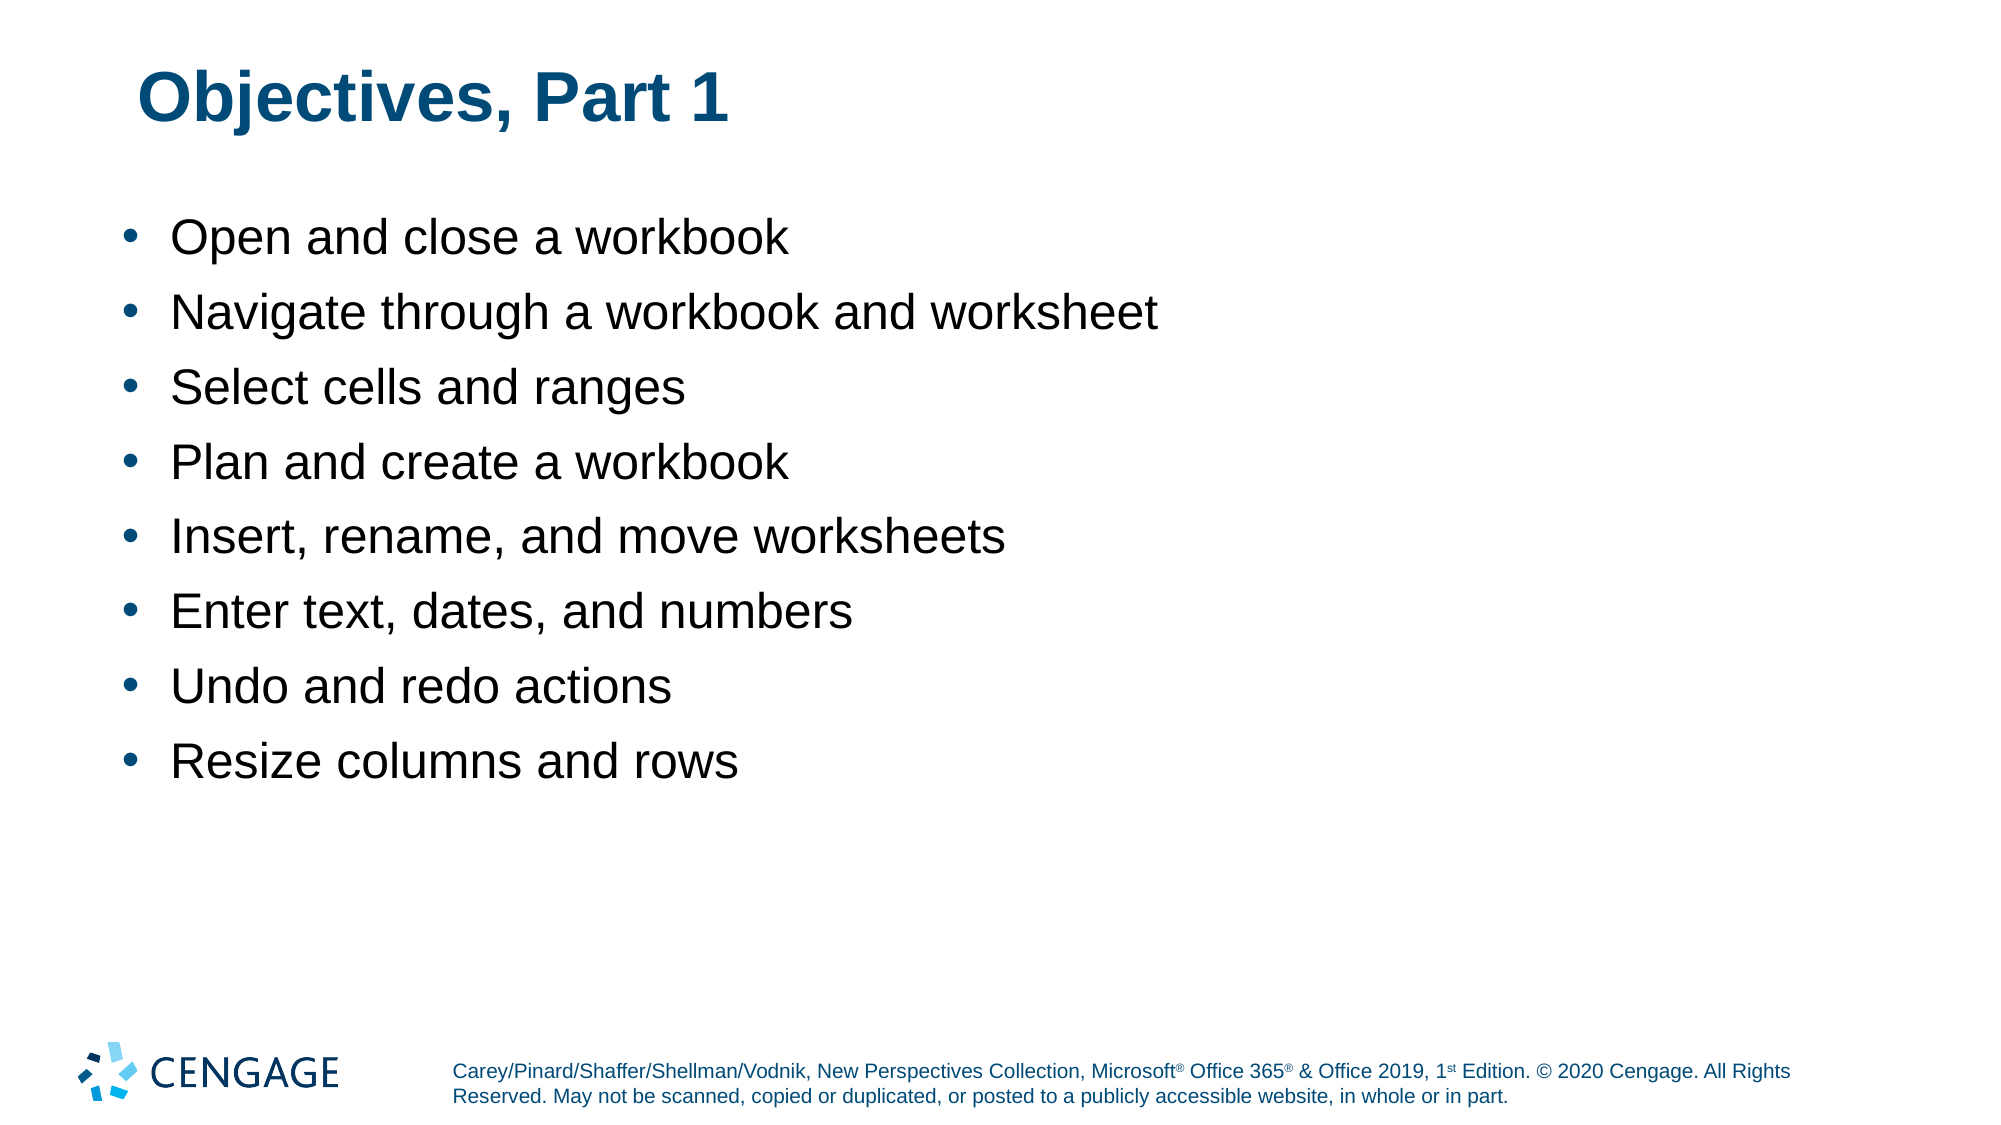

# Objectives, Part 1
Open and close a workbook
Navigate through a workbook and worksheet
Select cells and ranges
Plan and create a workbook
Insert, rename, and move worksheets
Enter text, dates, and numbers
Undo and redo actions
Resize columns and rows